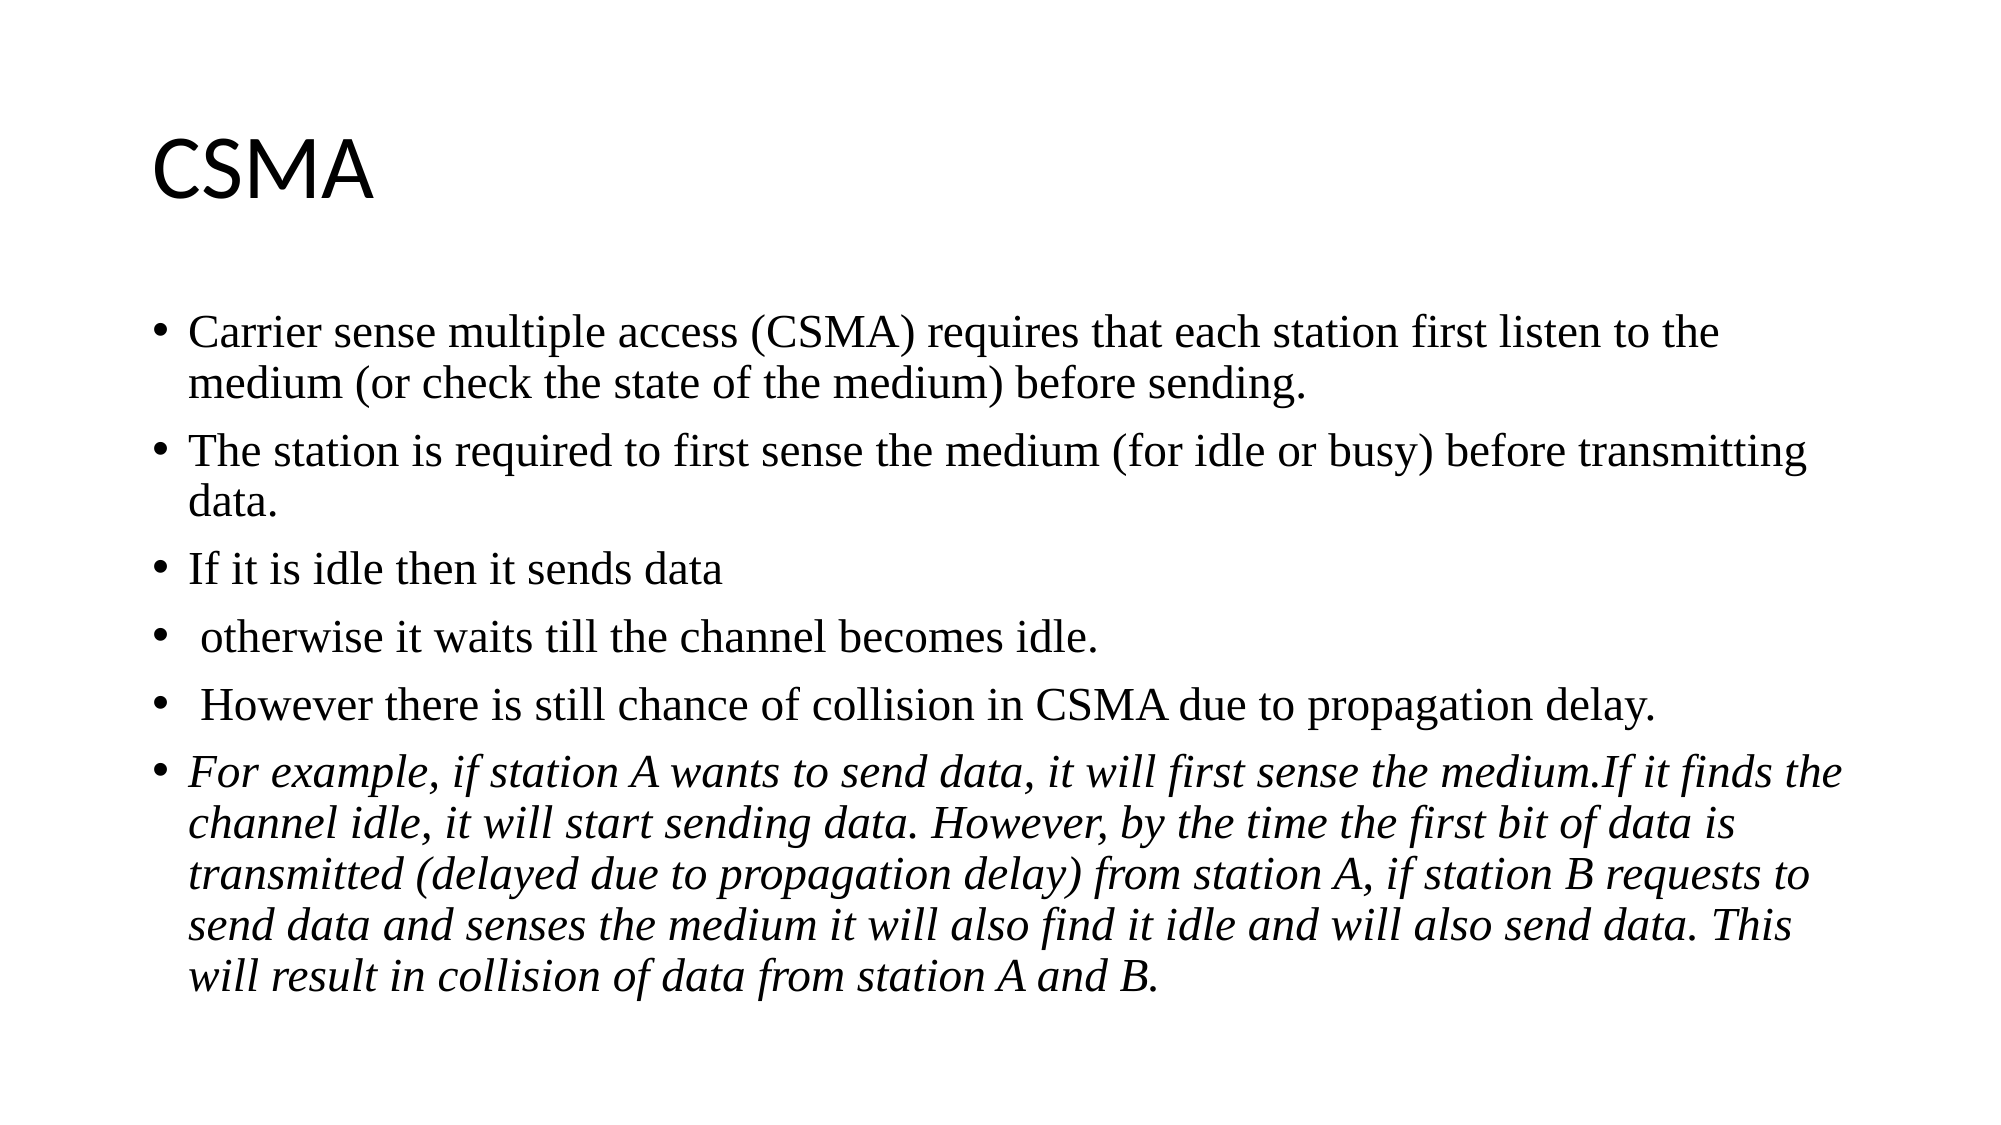

# CSMA
Carrier sense multiple access (CSMA) requires that each station first listen to the medium (or check the state of the medium) before sending.
The station is required to first sense the medium (for idle or busy) before transmitting data.
If it is idle then it sends data
 otherwise it waits till the channel becomes idle.
 However there is still chance of collision in CSMA due to propagation delay.
For example, if station A wants to send data, it will first sense the medium.If it finds the channel idle, it will start sending data. However, by the time the first bit of data is transmitted (delayed due to propagation delay) from station A, if station B requests to send data and senses the medium it will also find it idle and will also send data. This will result in collision of data from station A and B.